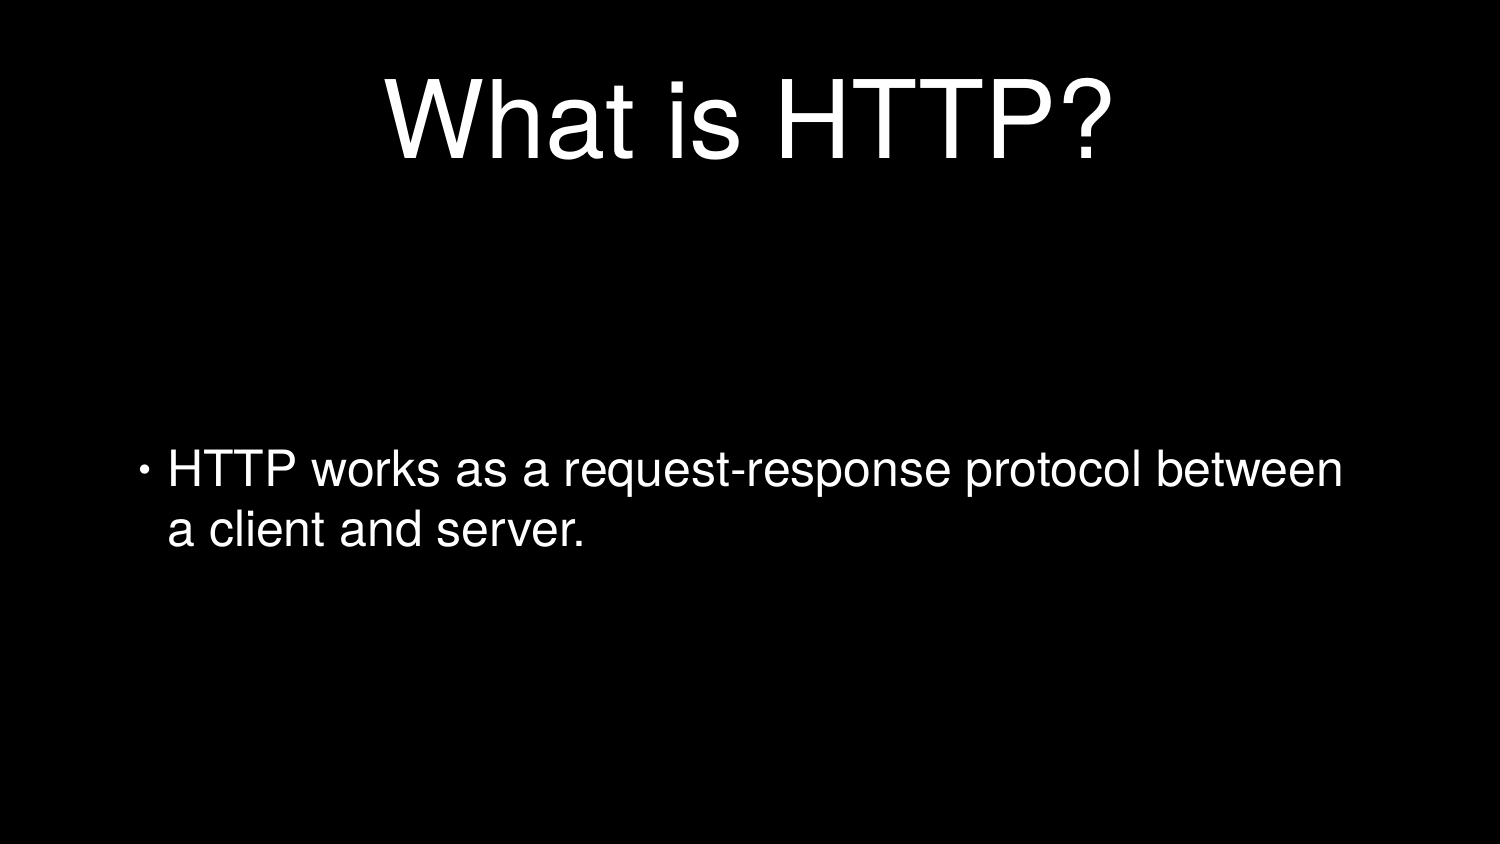

# What is HTTP?
HTTP works as a request-response protocol between a client and server.